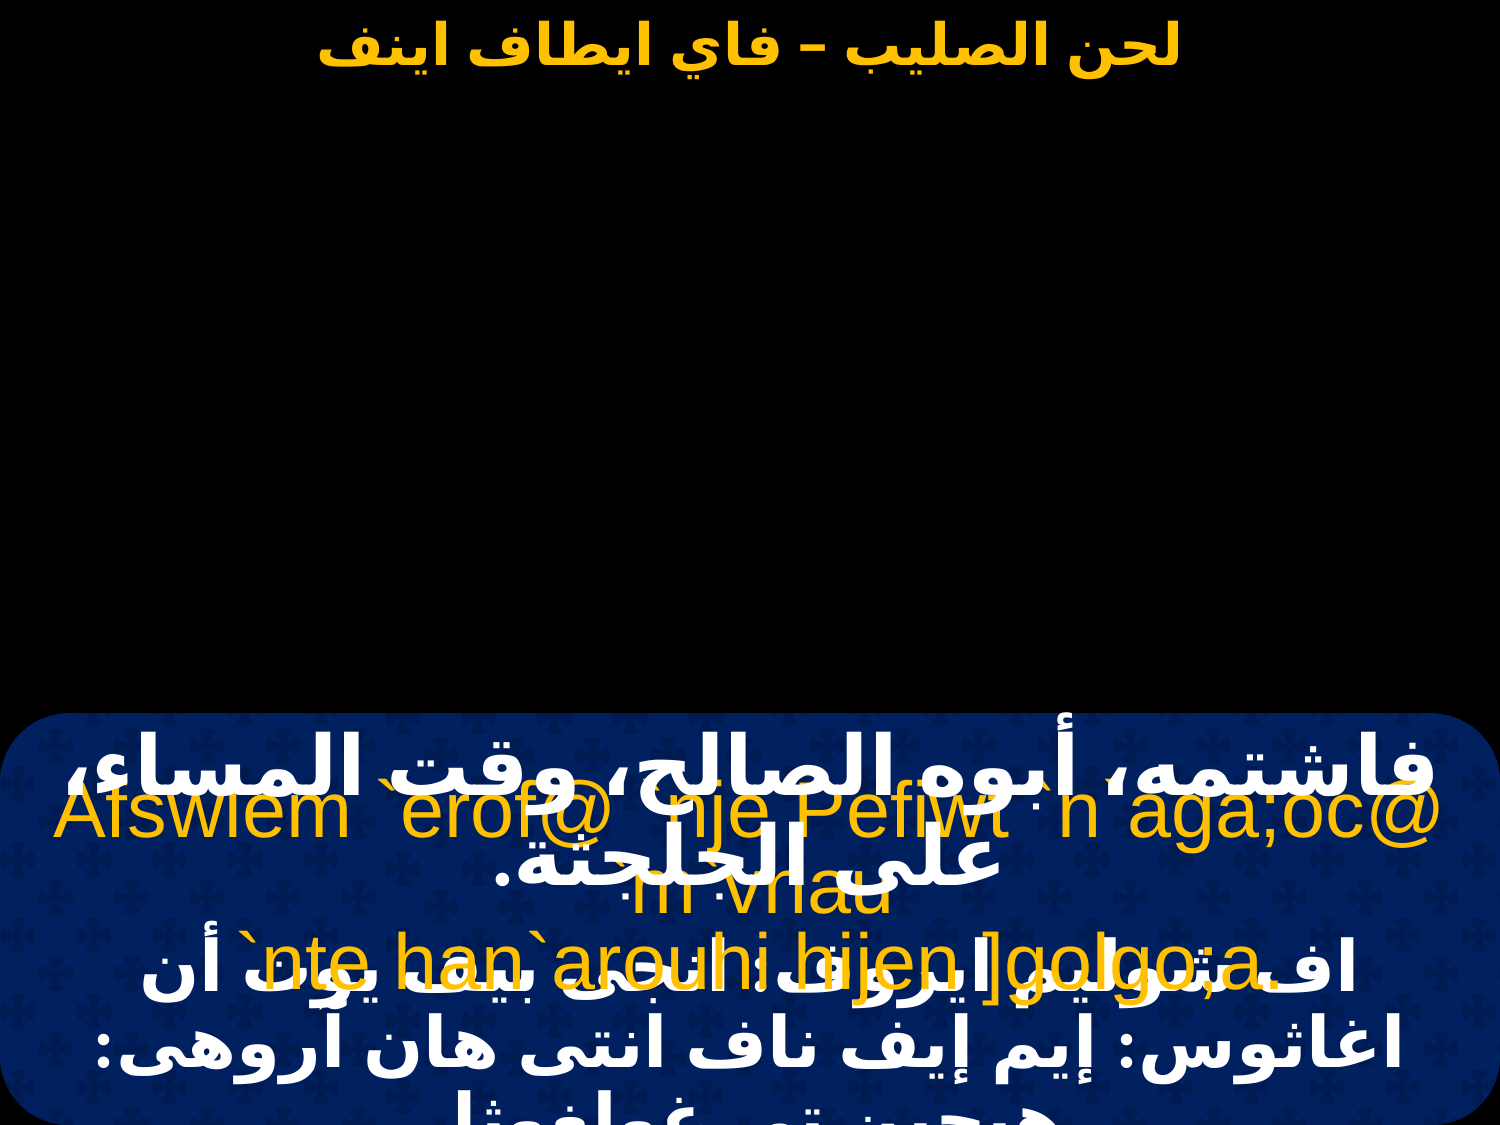

فاشتمه، أبوه الصالح، وقت المساء، على الجلجثة.
Afswlem `erof@ `nje Pefiwt `n`aga;oc@ `m`vnau
 `nte han`arouhi hijen ]golgo;a.
اف شوليم ايروف: انجى بيف يوت أن اغاثوس: إيم إيف ناف انتى هان آروهى: هيجين تى غولغوثا.